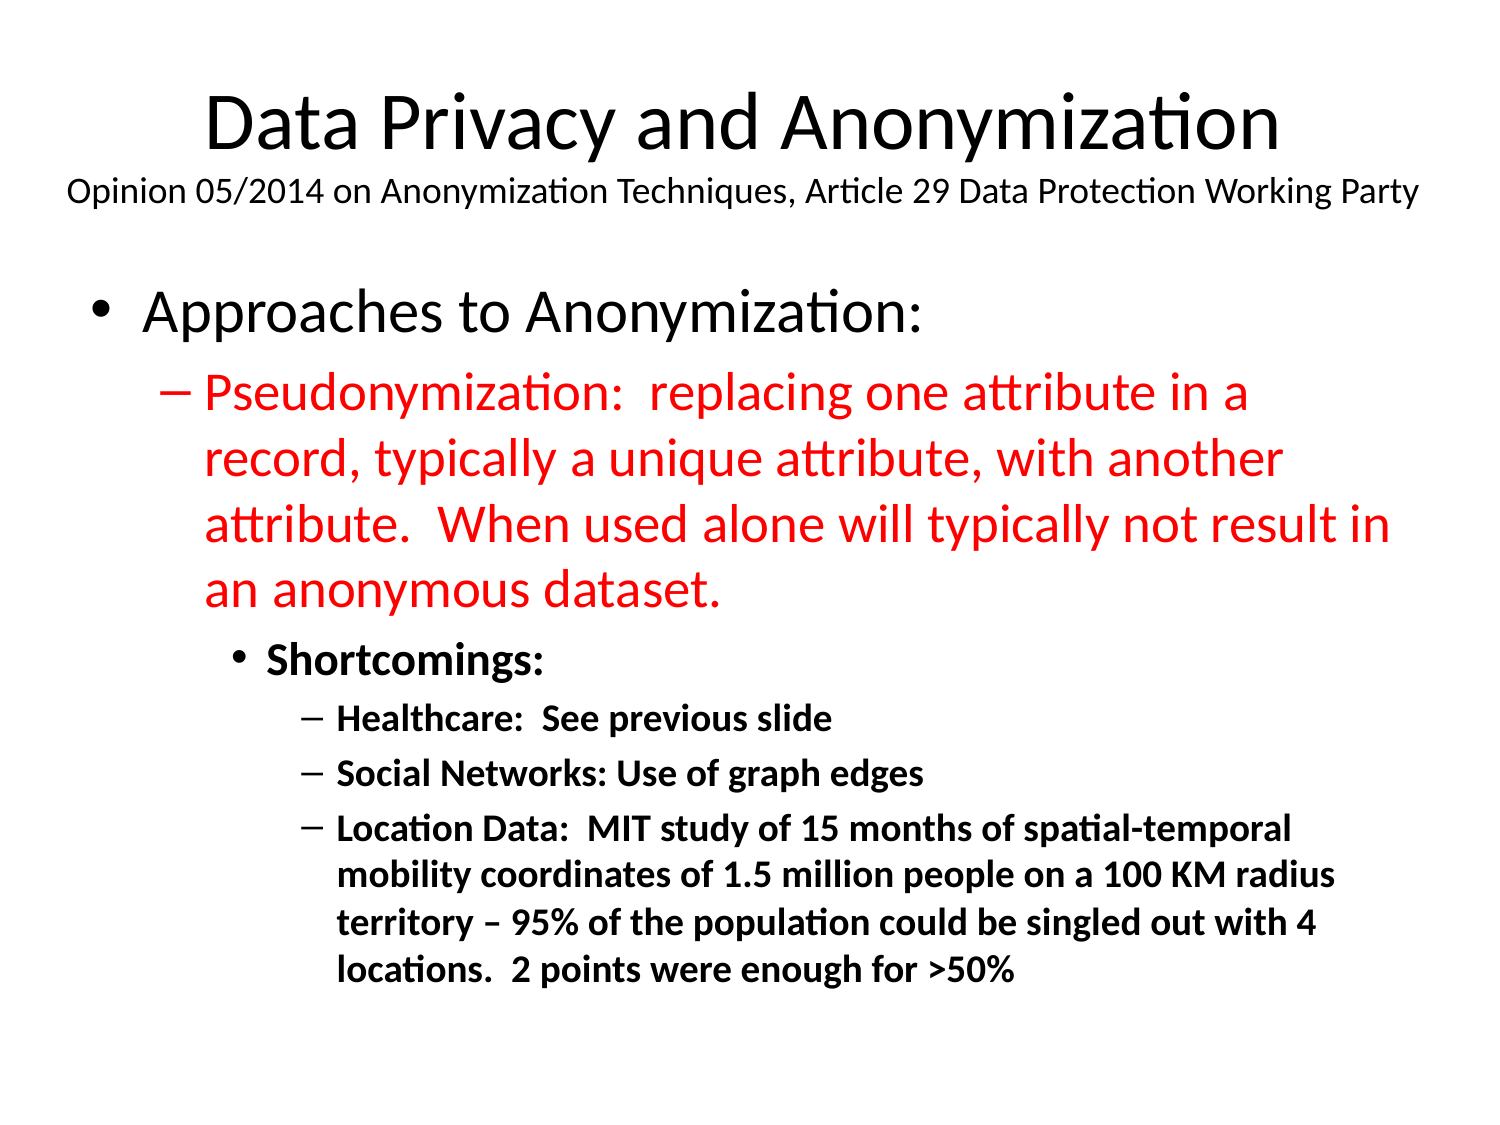

# Data Privacy and Anonymization Opinion 05/2014 on Anonymization Techniques, Article 29 Data Protection Working Party
Approaches to Anonymization:
Pseudonymization:  replacing one attribute in a record, typically a unique attribute, with another attribute.  When used alone will typically not result in an anonymous dataset.
Shortcomings:
Healthcare:  See previous slide
Social Networks: Use of graph edges
Location Data:  MIT study of 15 months of spatial-temporal mobility coordinates of 1.5 million people on a 100 KM radius territory – 95% of the population could be singled out with 4 locations.  2 points were enough for >50%